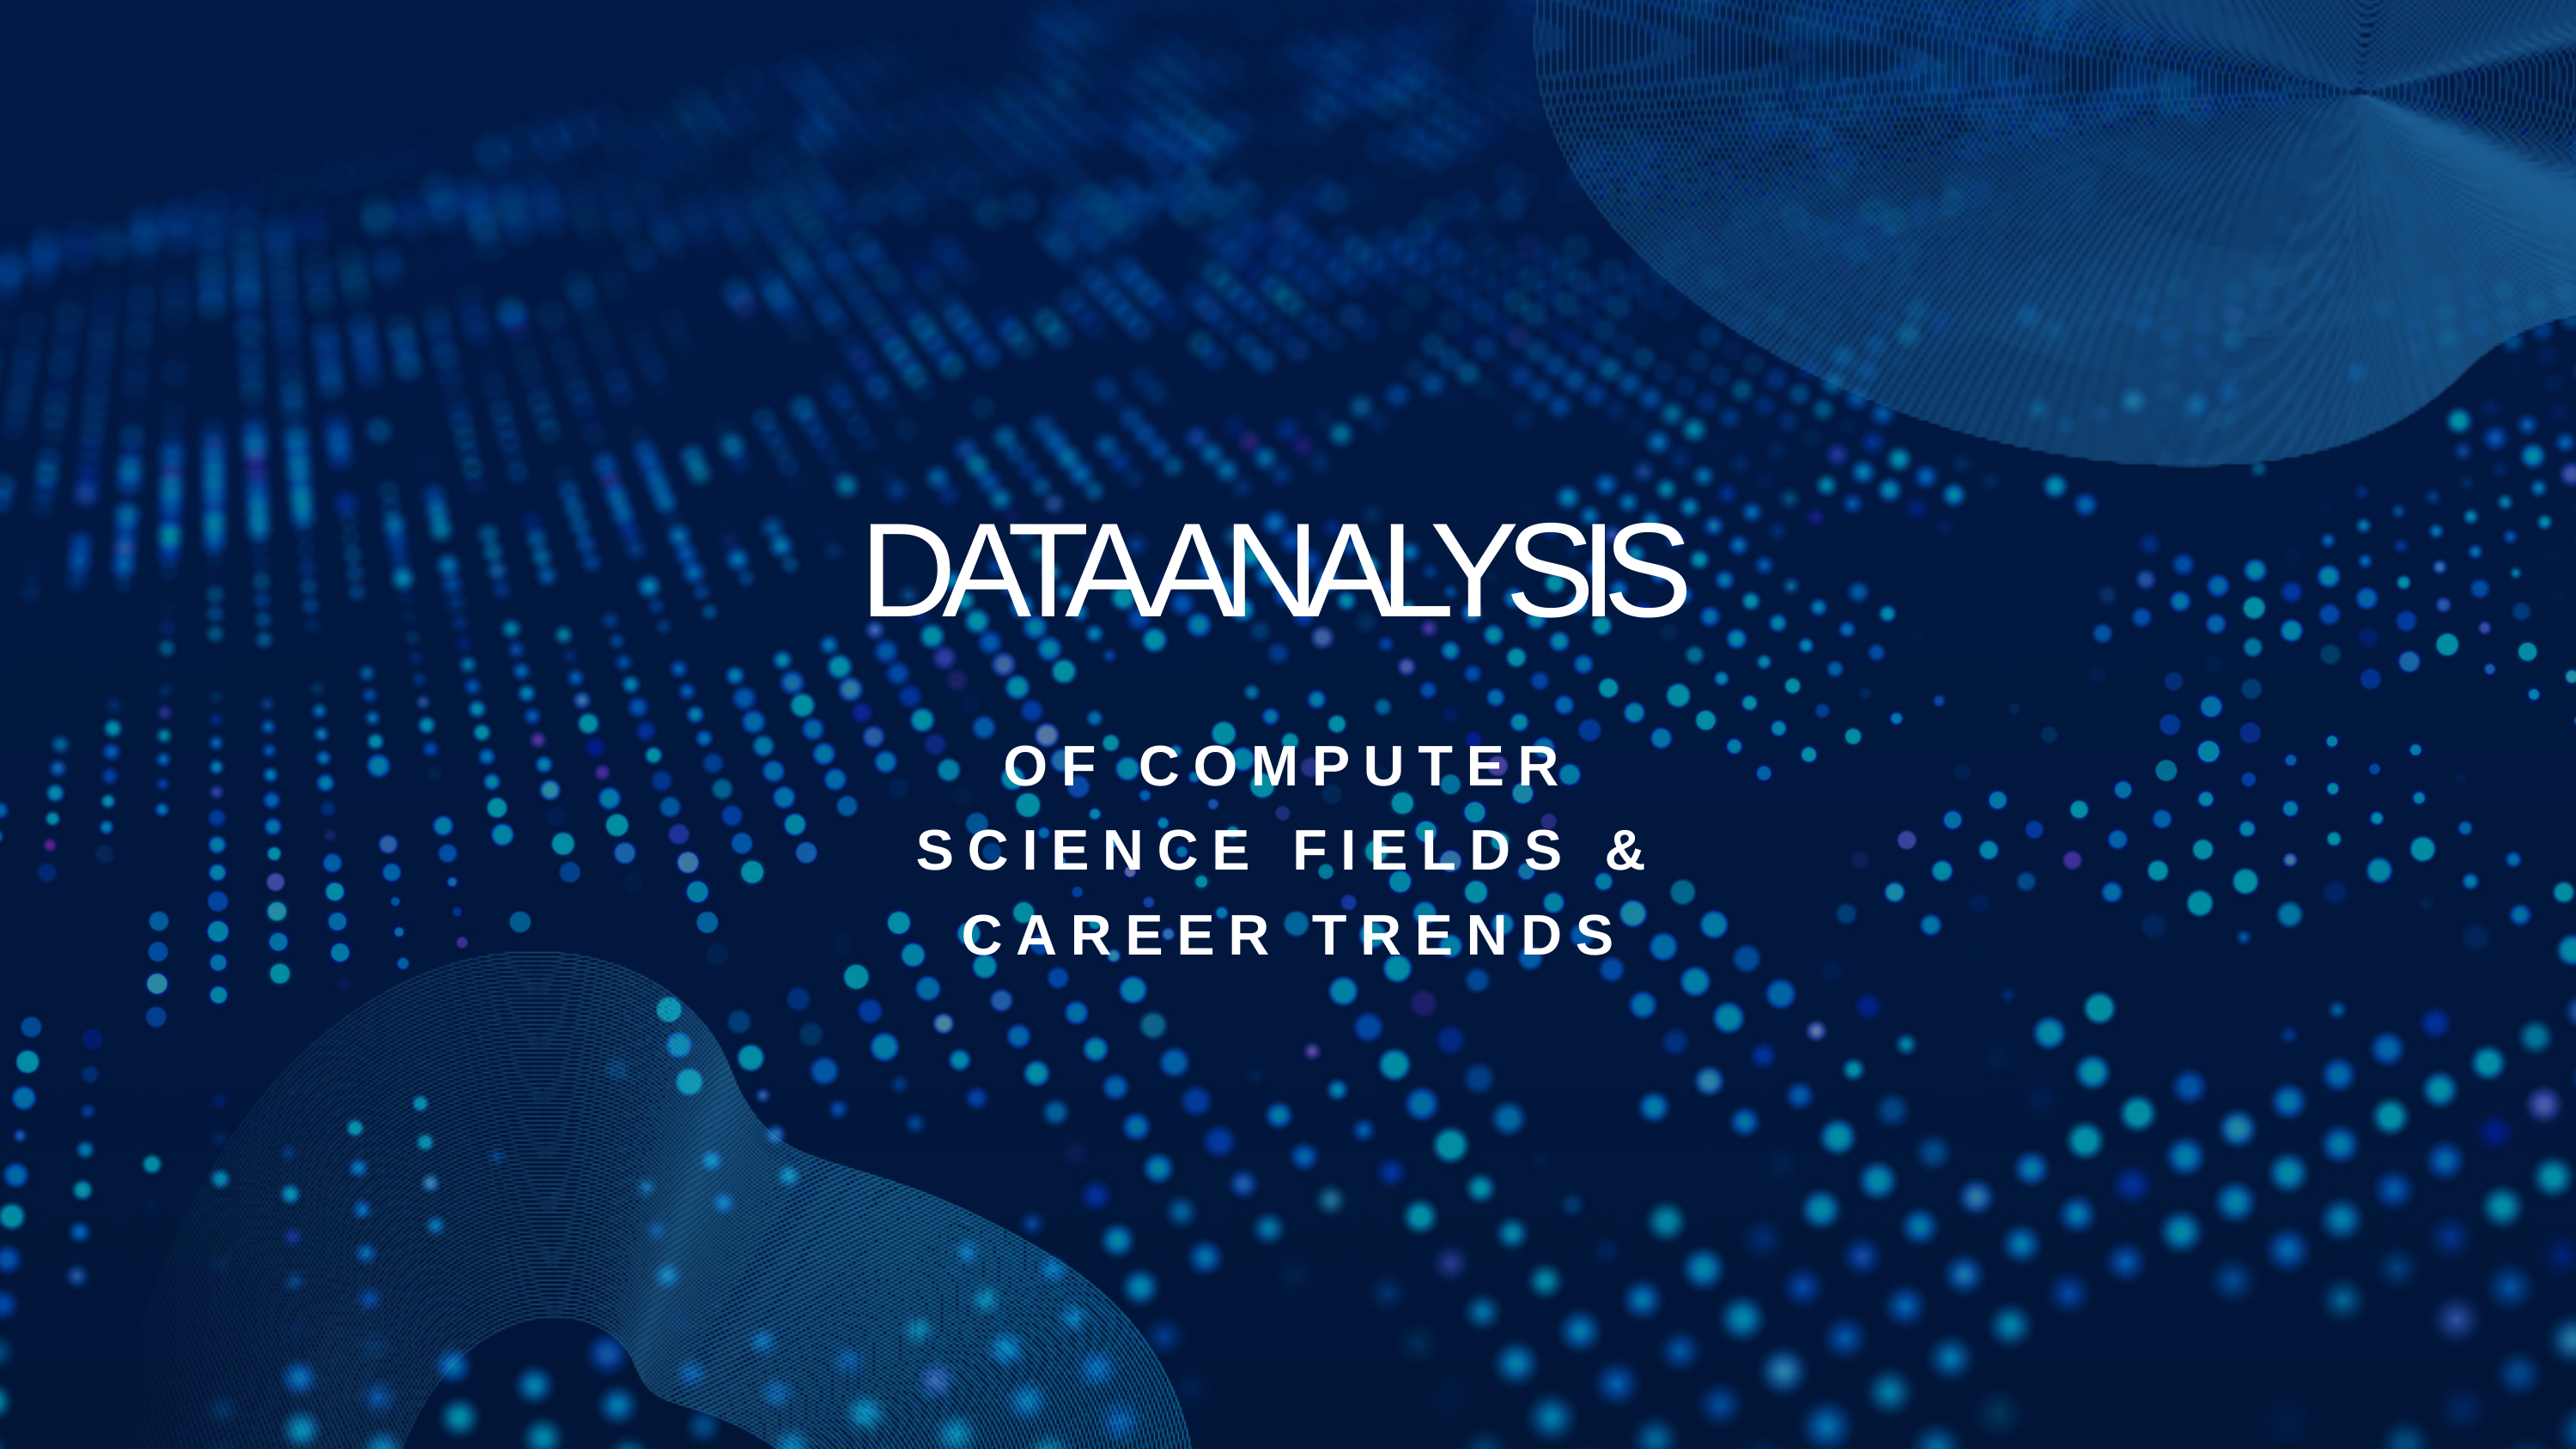

DATA ANALYSIS
OF COMPUTER SCIENCE FIELDS & CAREER TRENDS